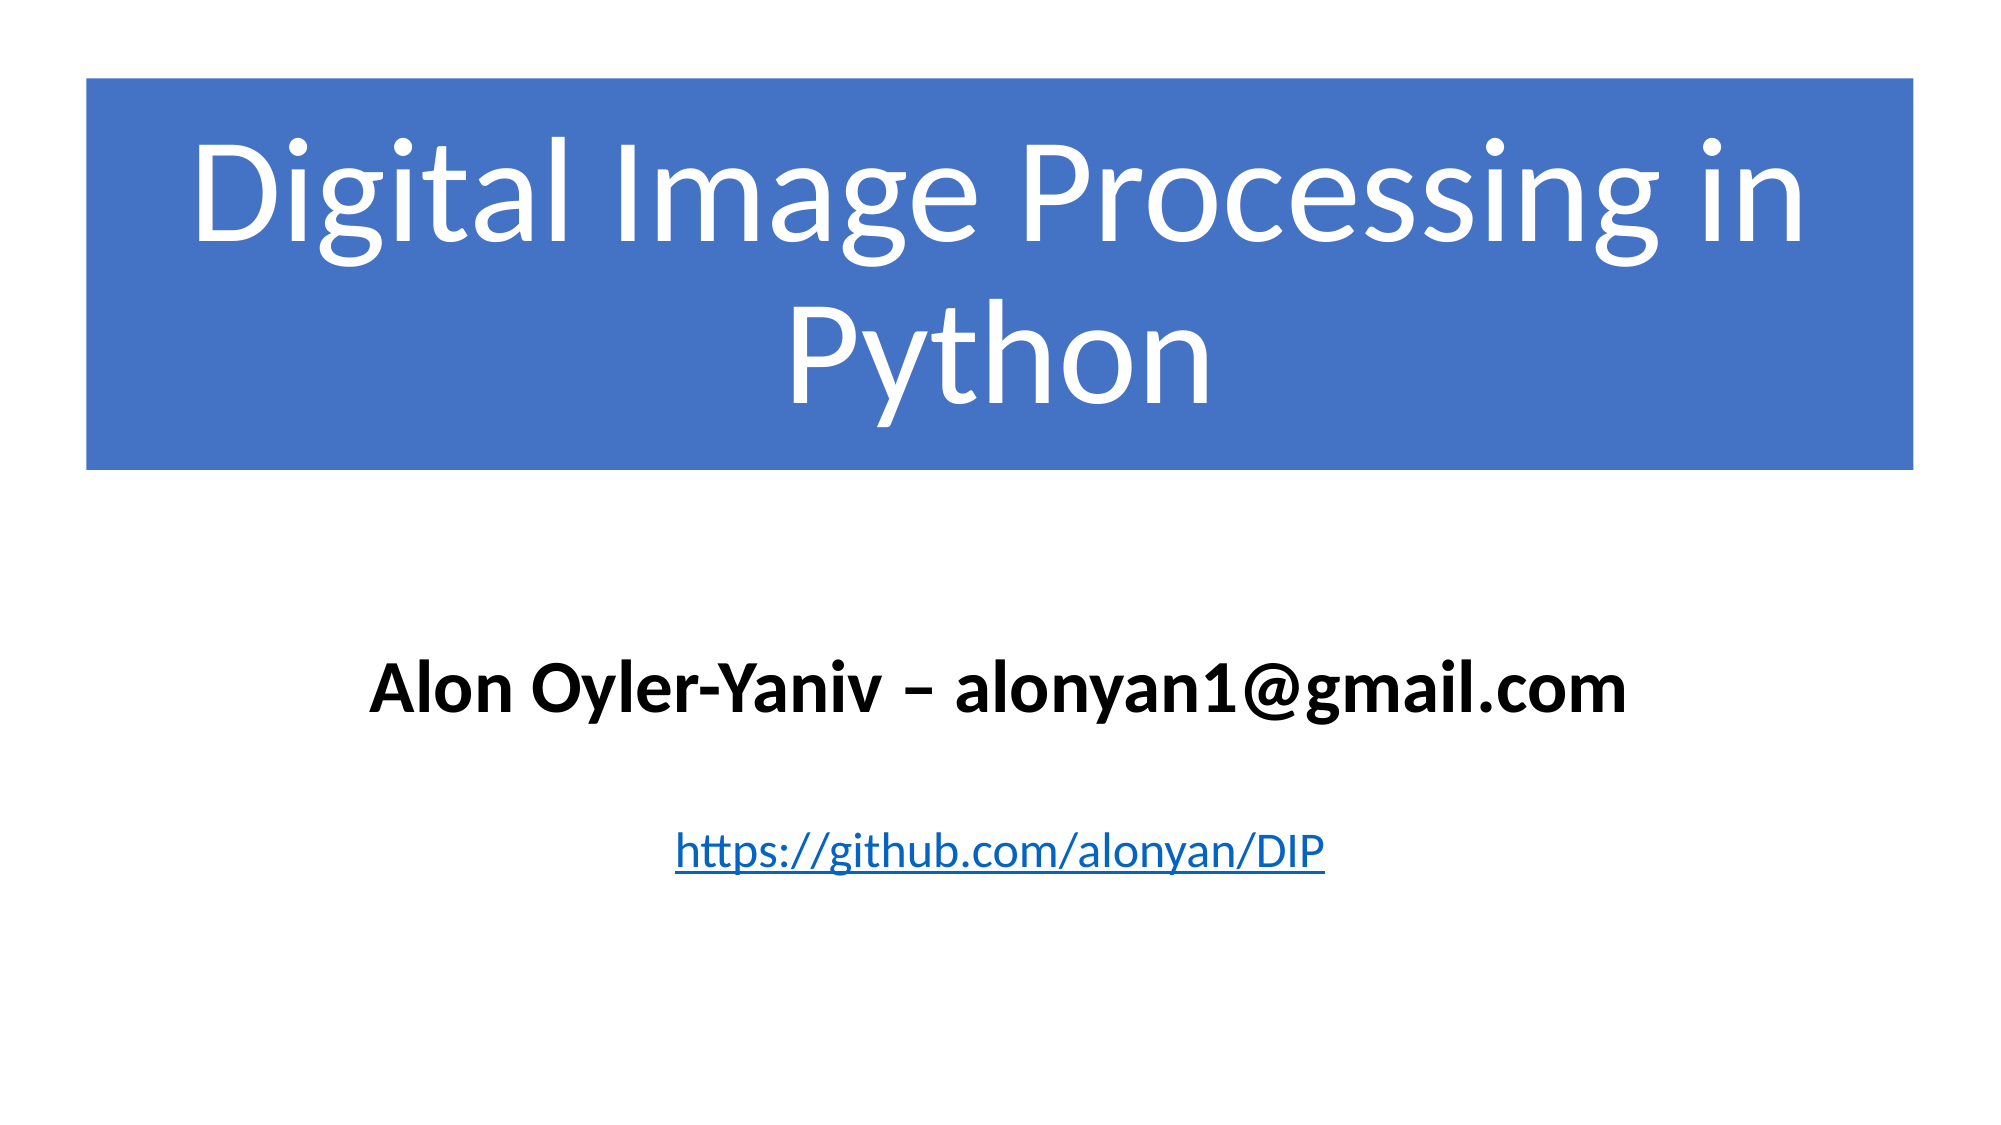

# Digital Image Processing in Python
Alon Oyler-Yaniv – alonyan1@gmail.com

https://github.com/alonyan/DIP